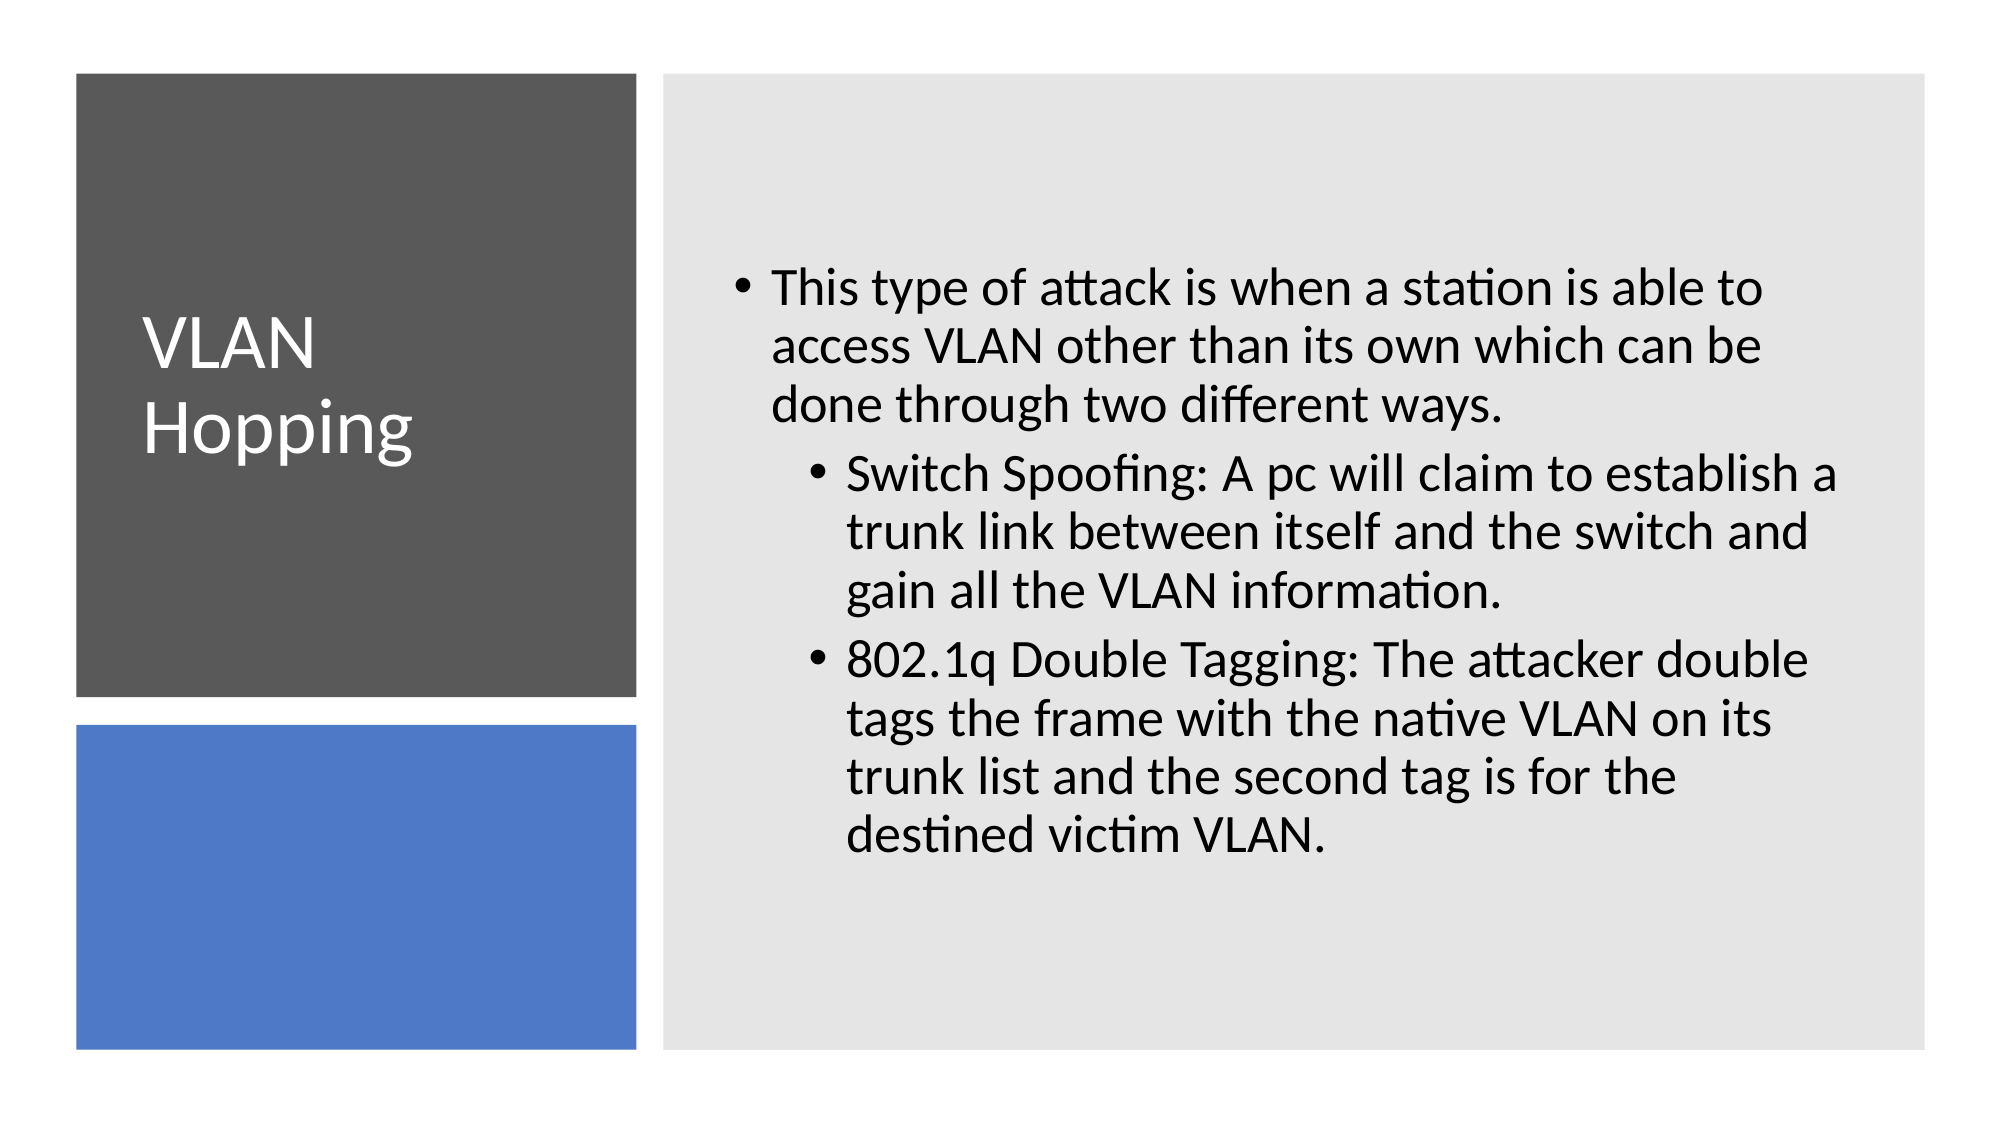

This type of attack is when a station is able to access VLAN other than its own which can be done through two different ways.
Switch Spoofing: A pc will claim to establish a trunk link between itself and the switch and gain all the VLAN information.
802.1q Double Tagging: The attacker double tags the frame with the native VLAN on its trunk list and the second tag is for the destined victim VLAN.
# VLAN Hopping